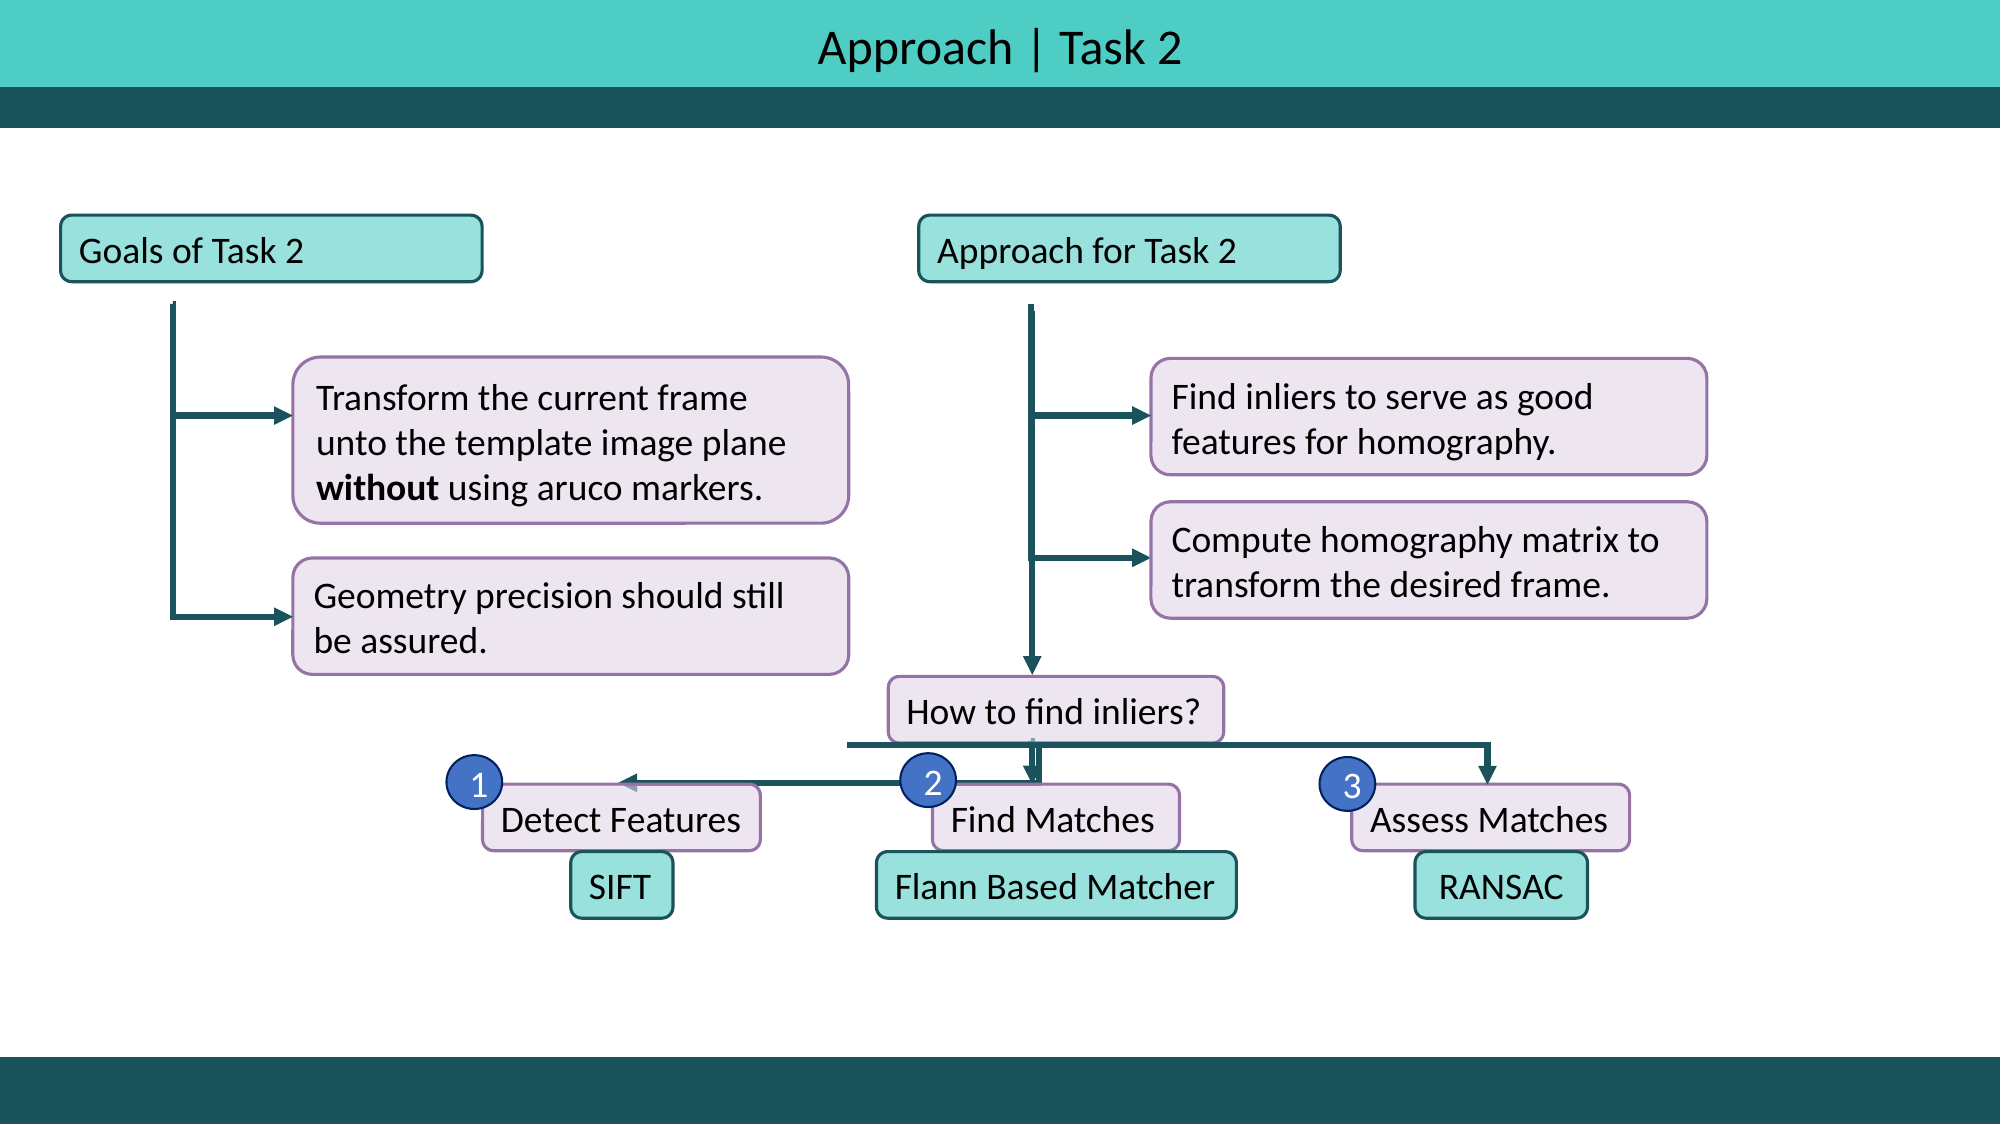

Approach | Task 2

Goals of Task 2
Approach for Task 2
Transform the current frame unto the template image plane without using aruco markers.
Find inliers to serve as good features for homography.
Compute homography matrix to transform the desired frame.
Geometry precision should still be assured.
How to find inliers?
2
1
3
Assess Matches
Find Matches
Detect Features
RANSAC
Flann Based Matcher
SIFT
5